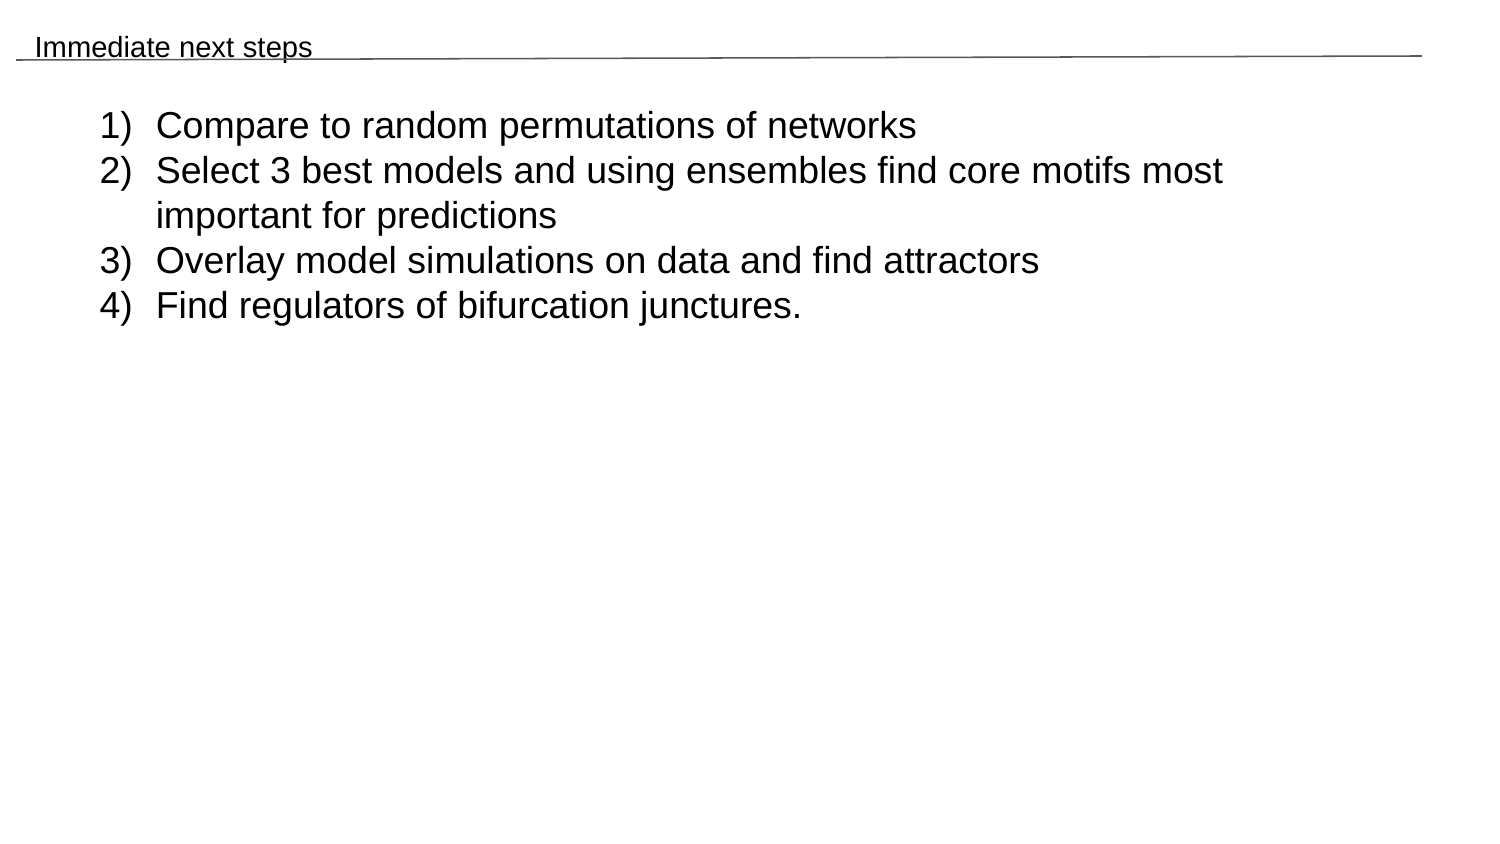

Immediate next steps
Compare to random permutations of networks
Select 3 best models and using ensembles find core motifs most important for predictions
Overlay model simulations on data and find attractors
Find regulators of bifurcation junctures.